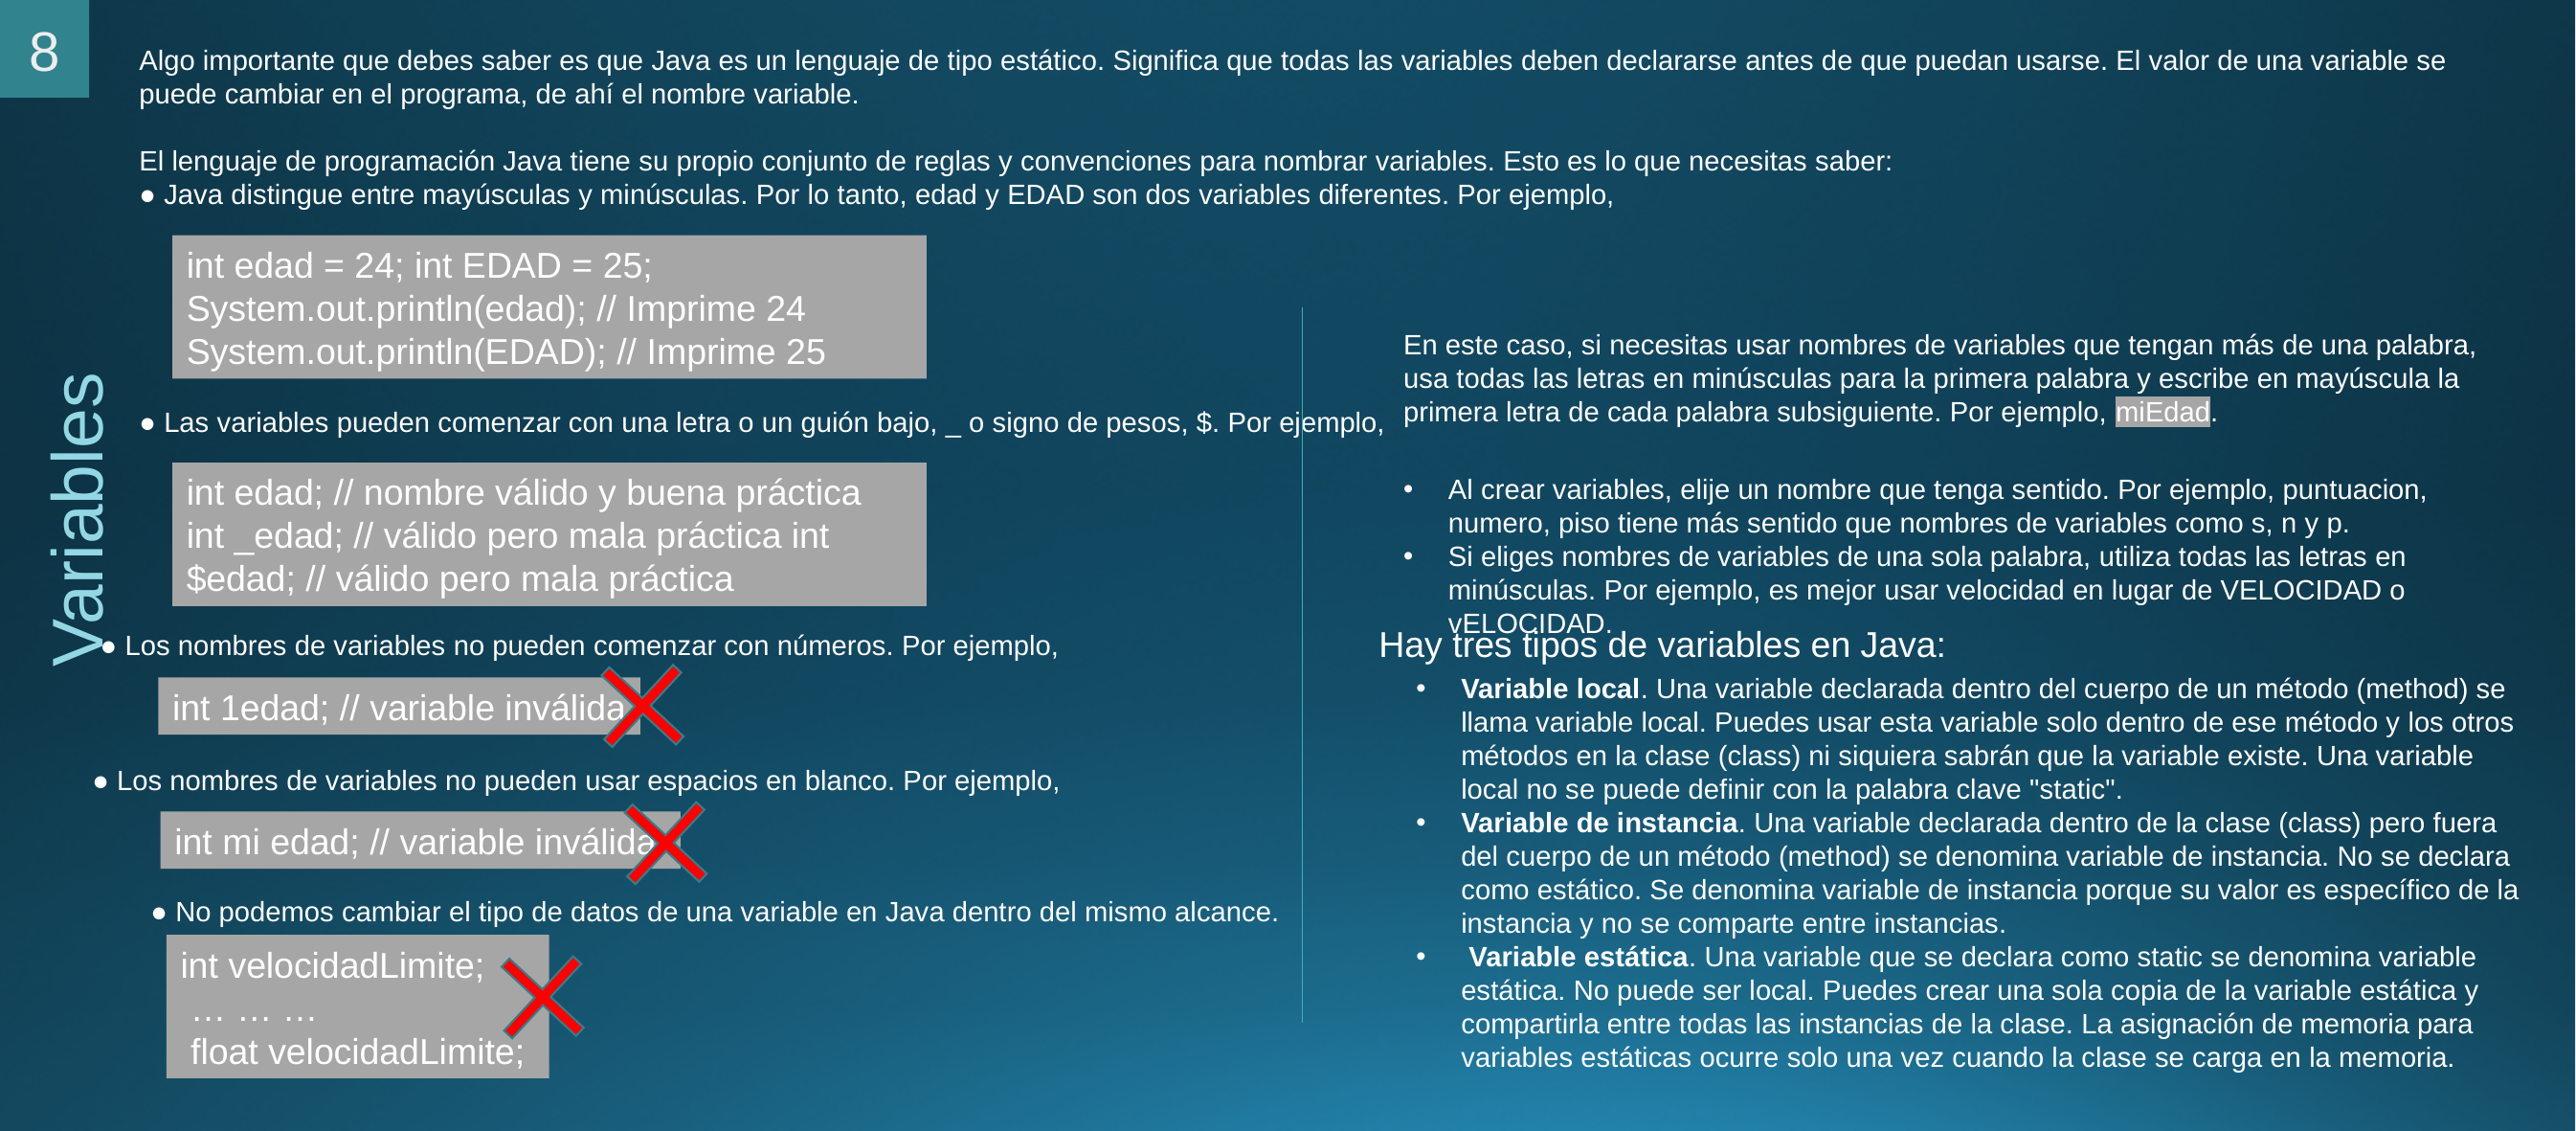

8
Algo importante que debes saber es que Java es un lenguaje de tipo estático. Significa que todas las variables deben declararse antes de que puedan usarse. El valor de una variable se puede cambiar en el programa, de ahí el nombre variable.
El lenguaje de programación Java tiene su propio conjunto de reglas y convenciones para nombrar variables. Esto es lo que necesitas saber:
● Java distingue entre mayúsculas y minúsculas. Por lo tanto, edad y EDAD son dos variables diferentes. Por ejemplo,
int edad = 24; int EDAD = 25;
System.out.println(edad); // Imprime 24
System.out.println(EDAD); // Imprime 25
En este caso, si necesitas usar nombres de variables que tengan más de una palabra, usa todas las letras en minúsculas para la primera palabra y escribe en mayúscula la primera letra de cada palabra subsiguiente. Por ejemplo, miEdad.
● Las variables pueden comenzar con una letra o un guión bajo, _ o signo de pesos, $. Por ejemplo,
Variables
int edad; // nombre válido y buena práctica
int _edad; // válido pero mala práctica int
$edad; // válido pero mala práctica
Al crear variables, elije un nombre que tenga sentido. Por ejemplo, puntuacion, numero, piso tiene más sentido que nombres de variables como s, n y p.
Si eliges nombres de variables de una sola palabra, utiliza todas las letras en minúsculas. Por ejemplo, es mejor usar velocidad en lugar de VELOCIDAD o vELOCIDAD.
Hay tres tipos de variables en Java:
● Los nombres de variables no pueden comenzar con números. Por ejemplo,

Variable local. Una variable declarada dentro del cuerpo de un método (method) se llama variable local. Puedes usar esta variable solo dentro de ese método y los otros métodos en la clase (class) ni siquiera sabrán que la variable existe. Una variable local no se puede definir con la palabra clave "static".
Variable de instancia. Una variable declarada dentro de la clase (class) pero fuera del cuerpo de un método (method) se denomina variable de instancia. No se declara como estático. Se denomina variable de instancia porque su valor es específico de la instancia y no se comparte entre instancias.
 Variable estática. Una variable que se declara como static se denomina variable estática. No puede ser local. Puedes crear una sola copia de la variable estática y compartirla entre todas las instancias de la clase. La asignación de memoria para variables estáticas ocurre solo una vez cuando la clase se carga en la memoria.
int 1edad; // variable inválida
● Los nombres de variables no pueden usar espacios en blanco. Por ejemplo,

int mi edad; // variable inválida
● No podemos cambiar el tipo de datos de una variable en Java dentro del mismo alcance.
int velocidadLimite;
 … … …
 float velocidadLimite;